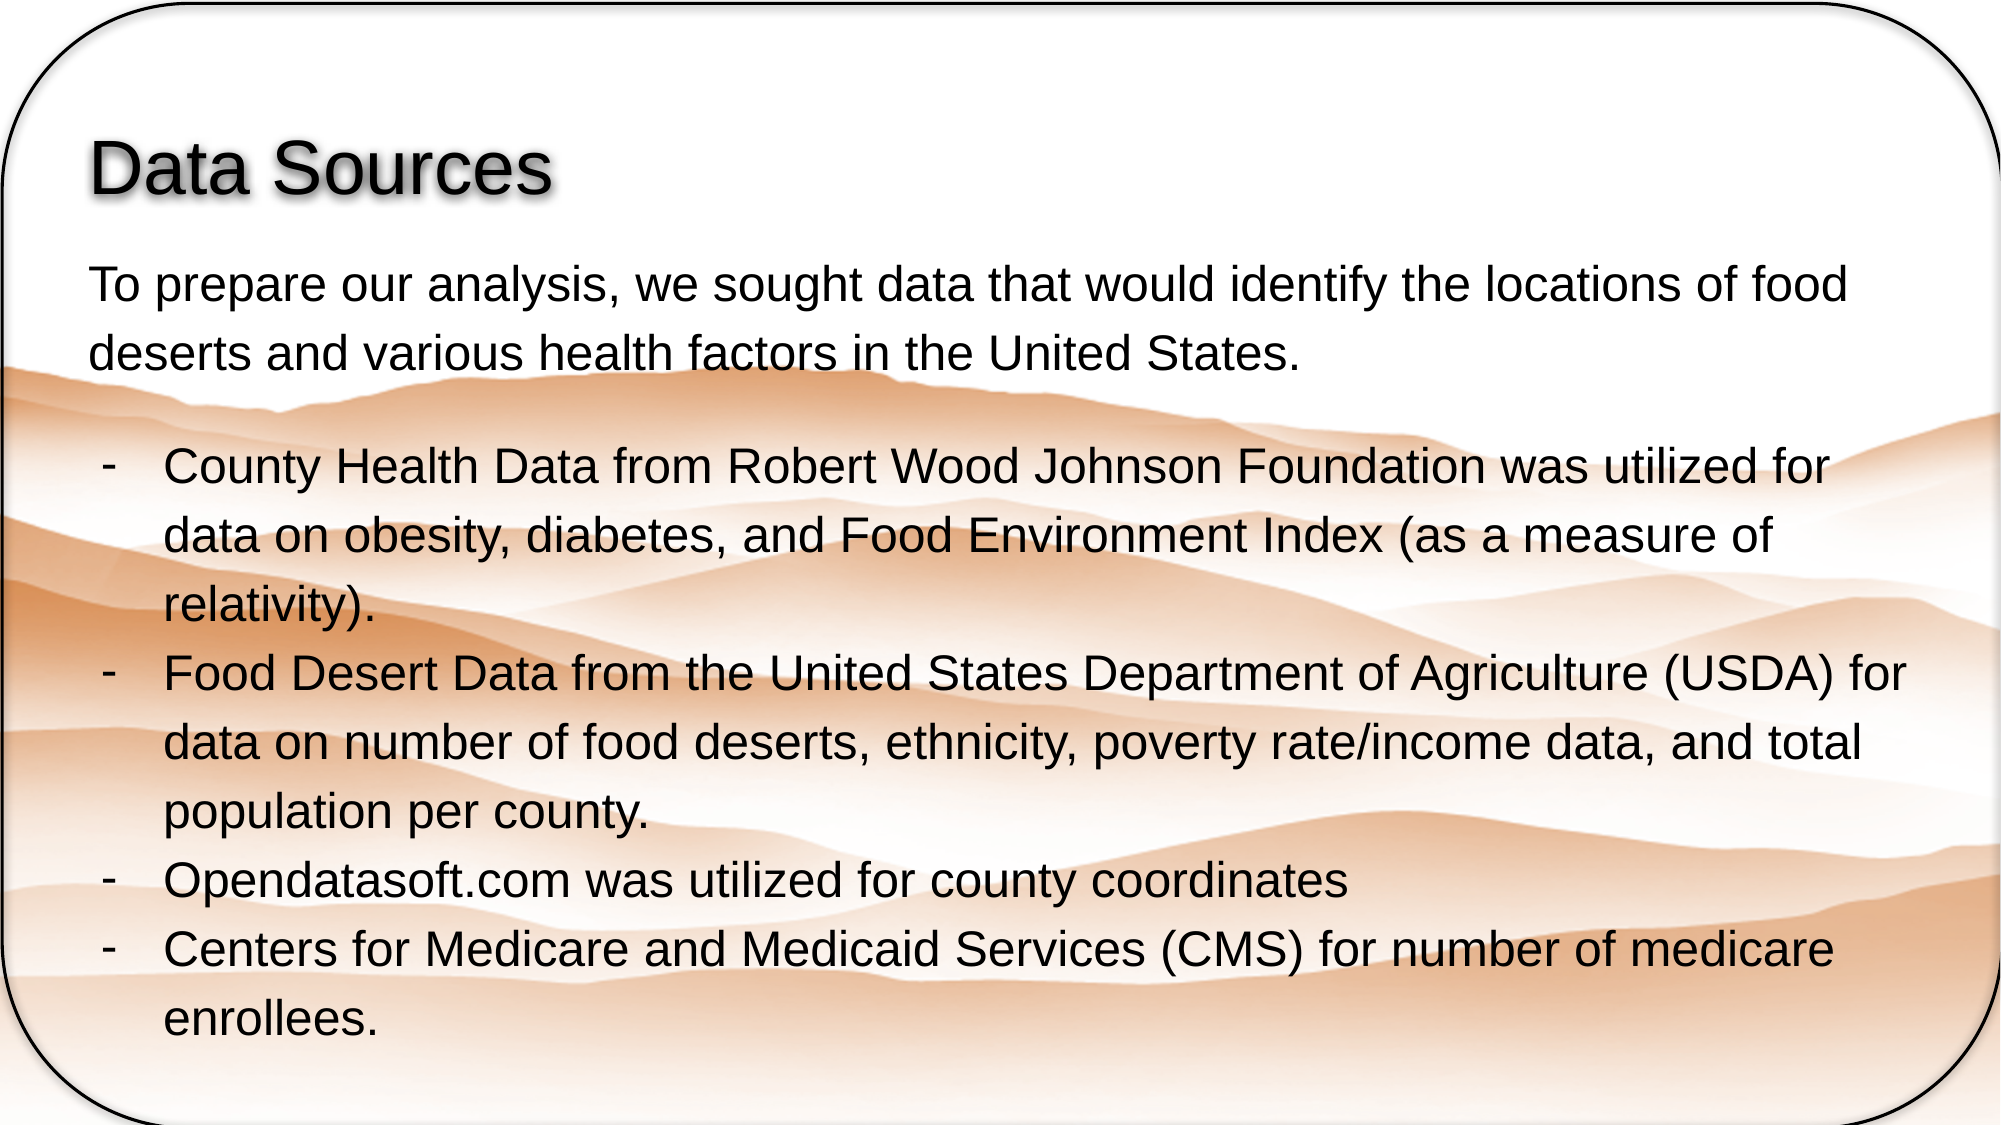

# Data Sources
To prepare our analysis, we sought data that would identify the locations of food deserts and various health factors in the United States.
County Health Data from Robert Wood Johnson Foundation was utilized for data on obesity, diabetes, and Food Environment Index (as a measure of relativity).
Food Desert Data from the United States Department of Agriculture (USDA) for data on number of food deserts, ethnicity, poverty rate/income data, and total population per county.
Opendatasoft.com was utilized for county coordinates
Centers for Medicare and Medicaid Services (CMS) for number of medicare enrollees.